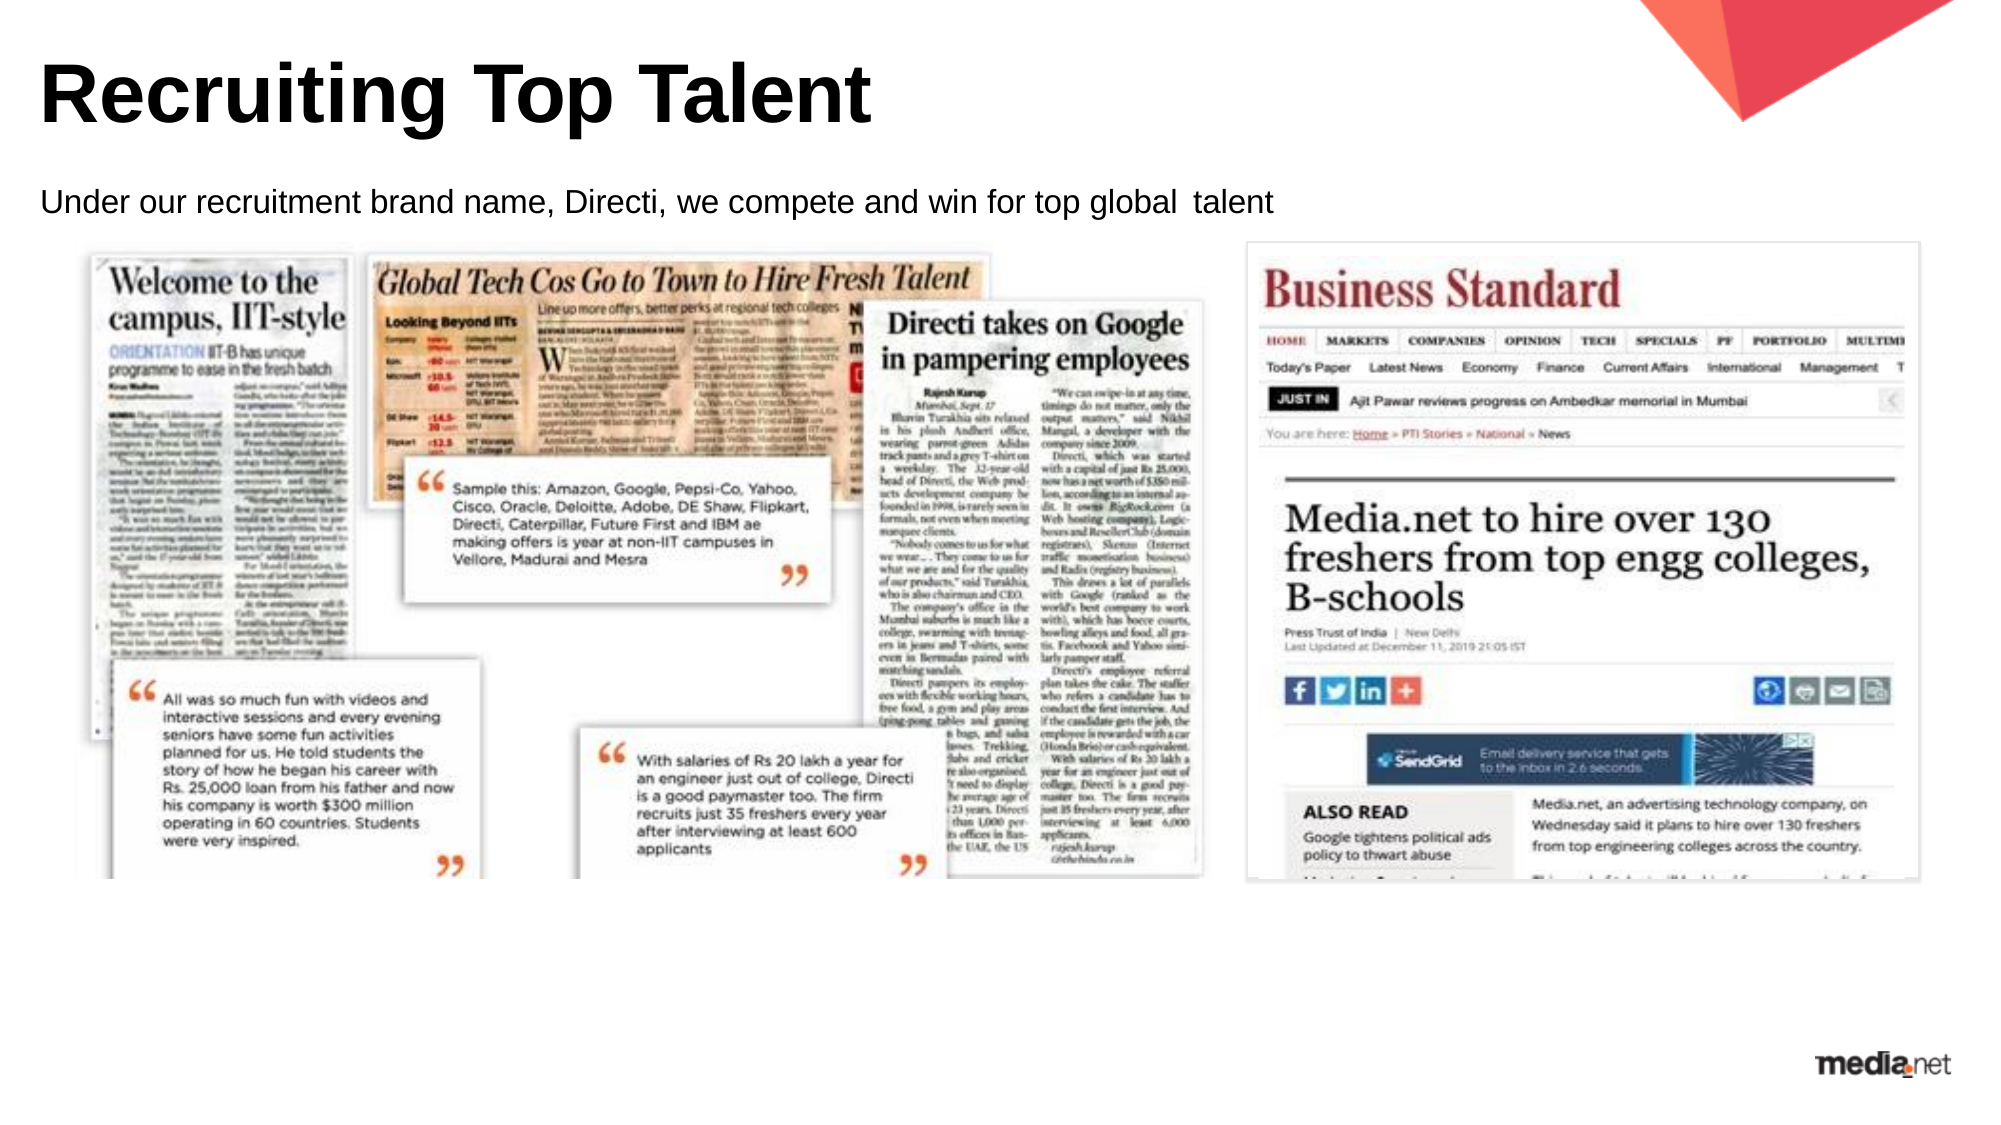

# Recruiting Top Talent
Under our recruitment brand name, Directi, we compete and win for top global talent